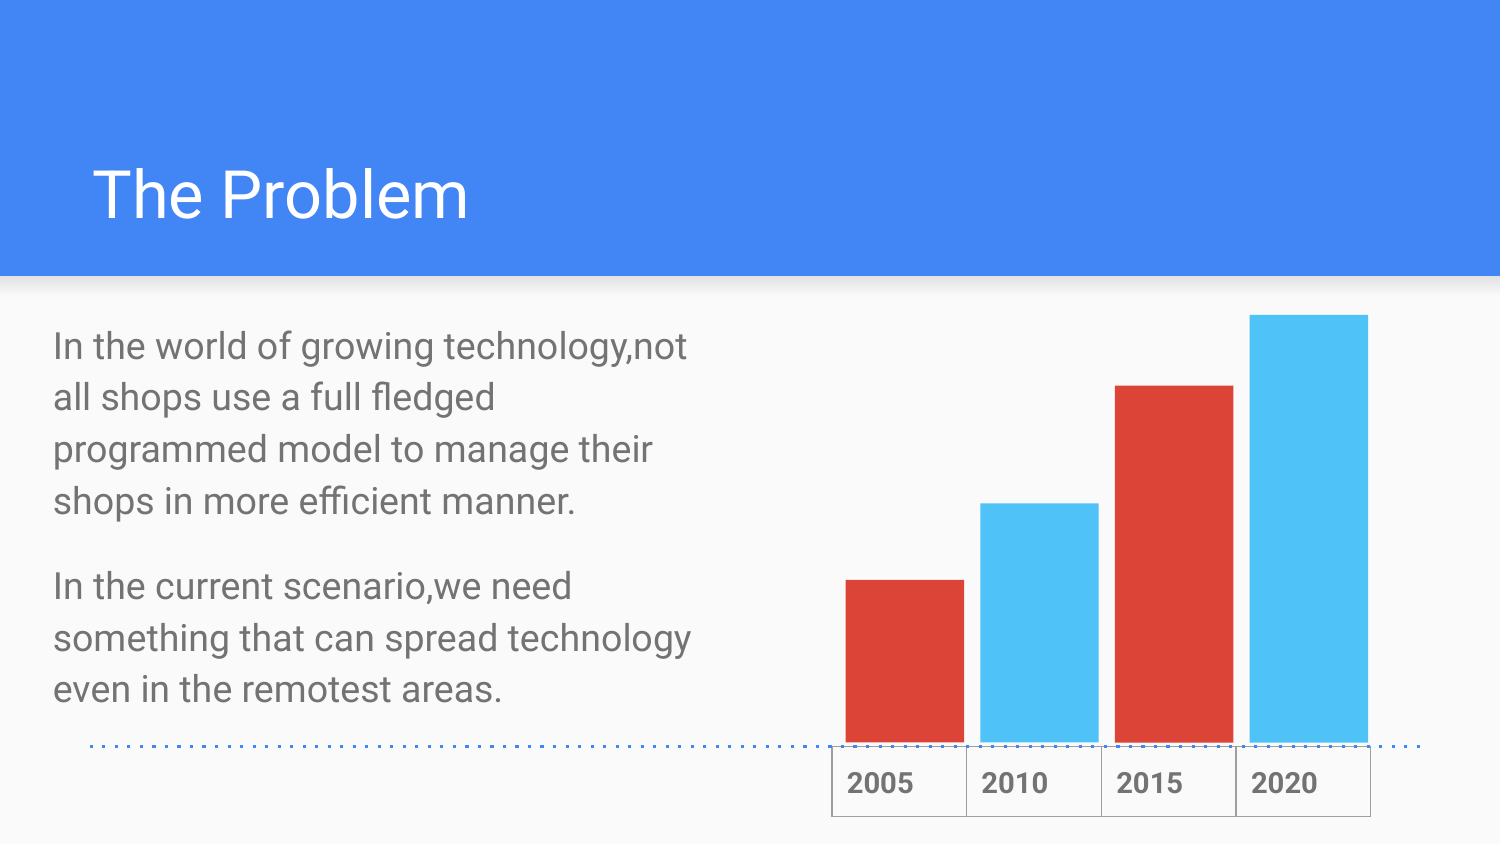

# The Problem
In the world of growing technology,not all shops use a full fledged programmed model to manage their shops in more efficient manner.
In the current scenario,we need something that can spread technology even in the remotest areas.

| 2005 | 2010 | 2015 | 2020 |
| --- | --- | --- | --- |